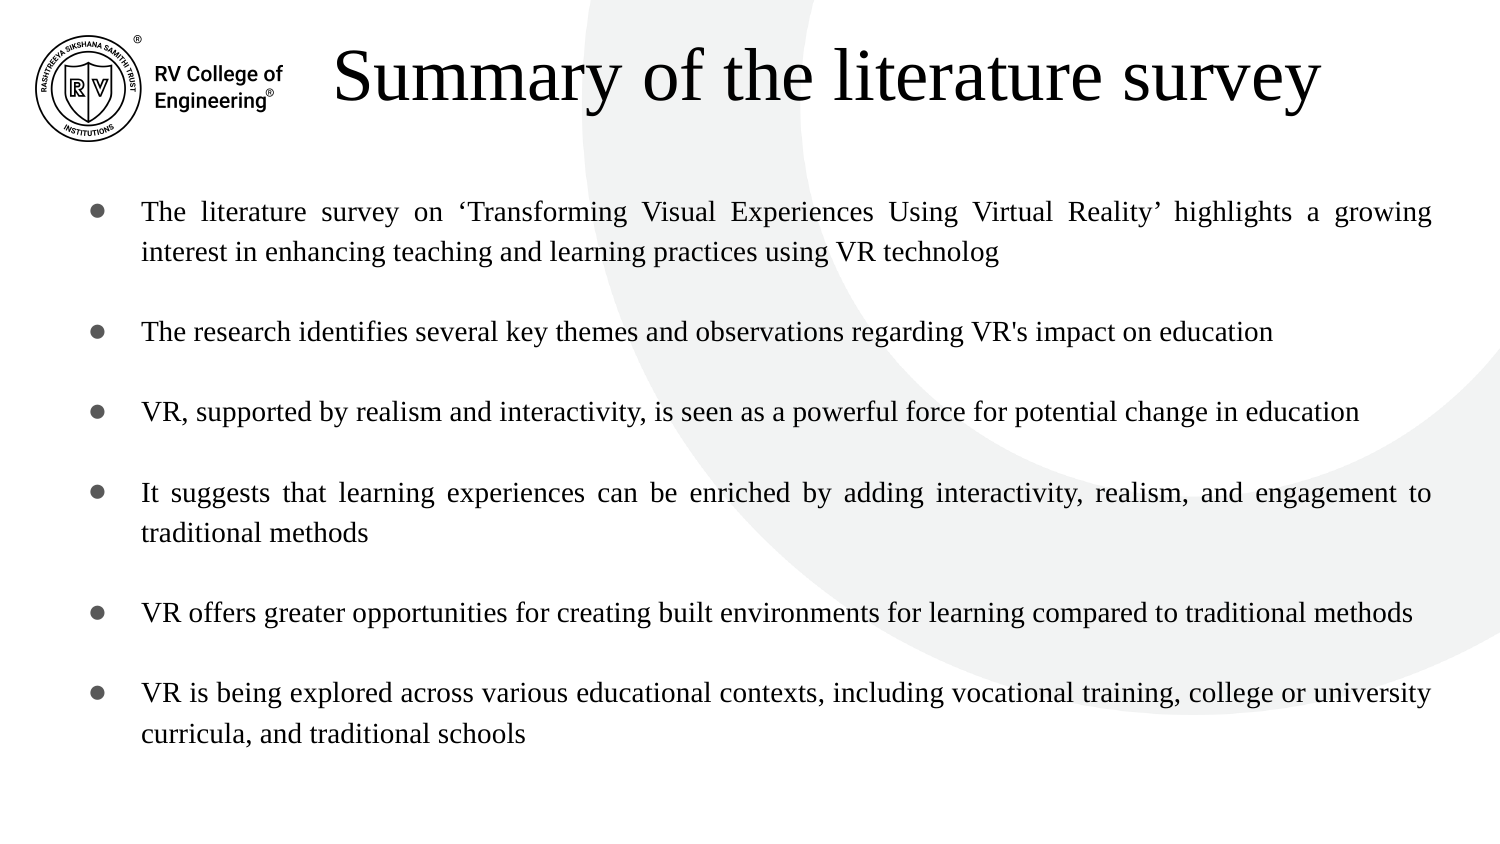

# Summary of the literature survey
The literature survey on ‘Transforming Visual Experiences Using Virtual Reality’ highlights a growing interest in enhancing teaching and learning practices using VR technolog

The research identifies several key themes and observations regarding VR's impact on education

VR, supported by realism and interactivity, is seen as a powerful force for potential change in education

It suggests that learning experiences can be enriched by adding interactivity, realism, and engagement to traditional methods

VR offers greater opportunities for creating built environments for learning compared to traditional methods

VR is being explored across various educational contexts, including vocational training, college or university curricula, and traditional schools